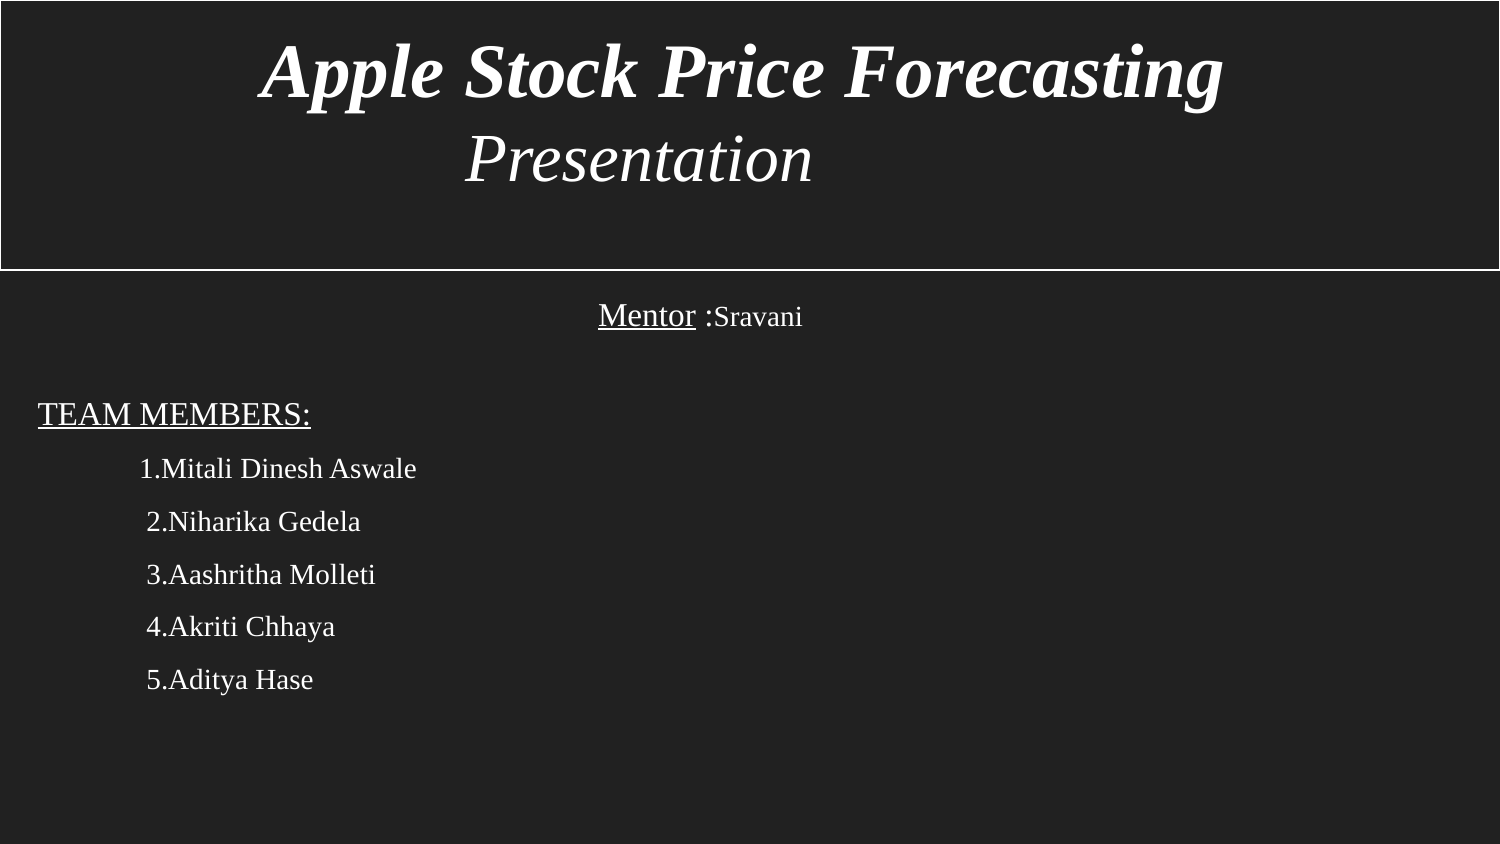

Apple Stock Price Forecasting
                                    Presentation

                                                                     Mentor :Sravani

TEAM MEMBERS:
              1.Mitali Dinesh Aswale
               2.Niharika Gedela
               3.Aashritha Molleti
               4.Akriti Chhaya
               5.Aditya Hase